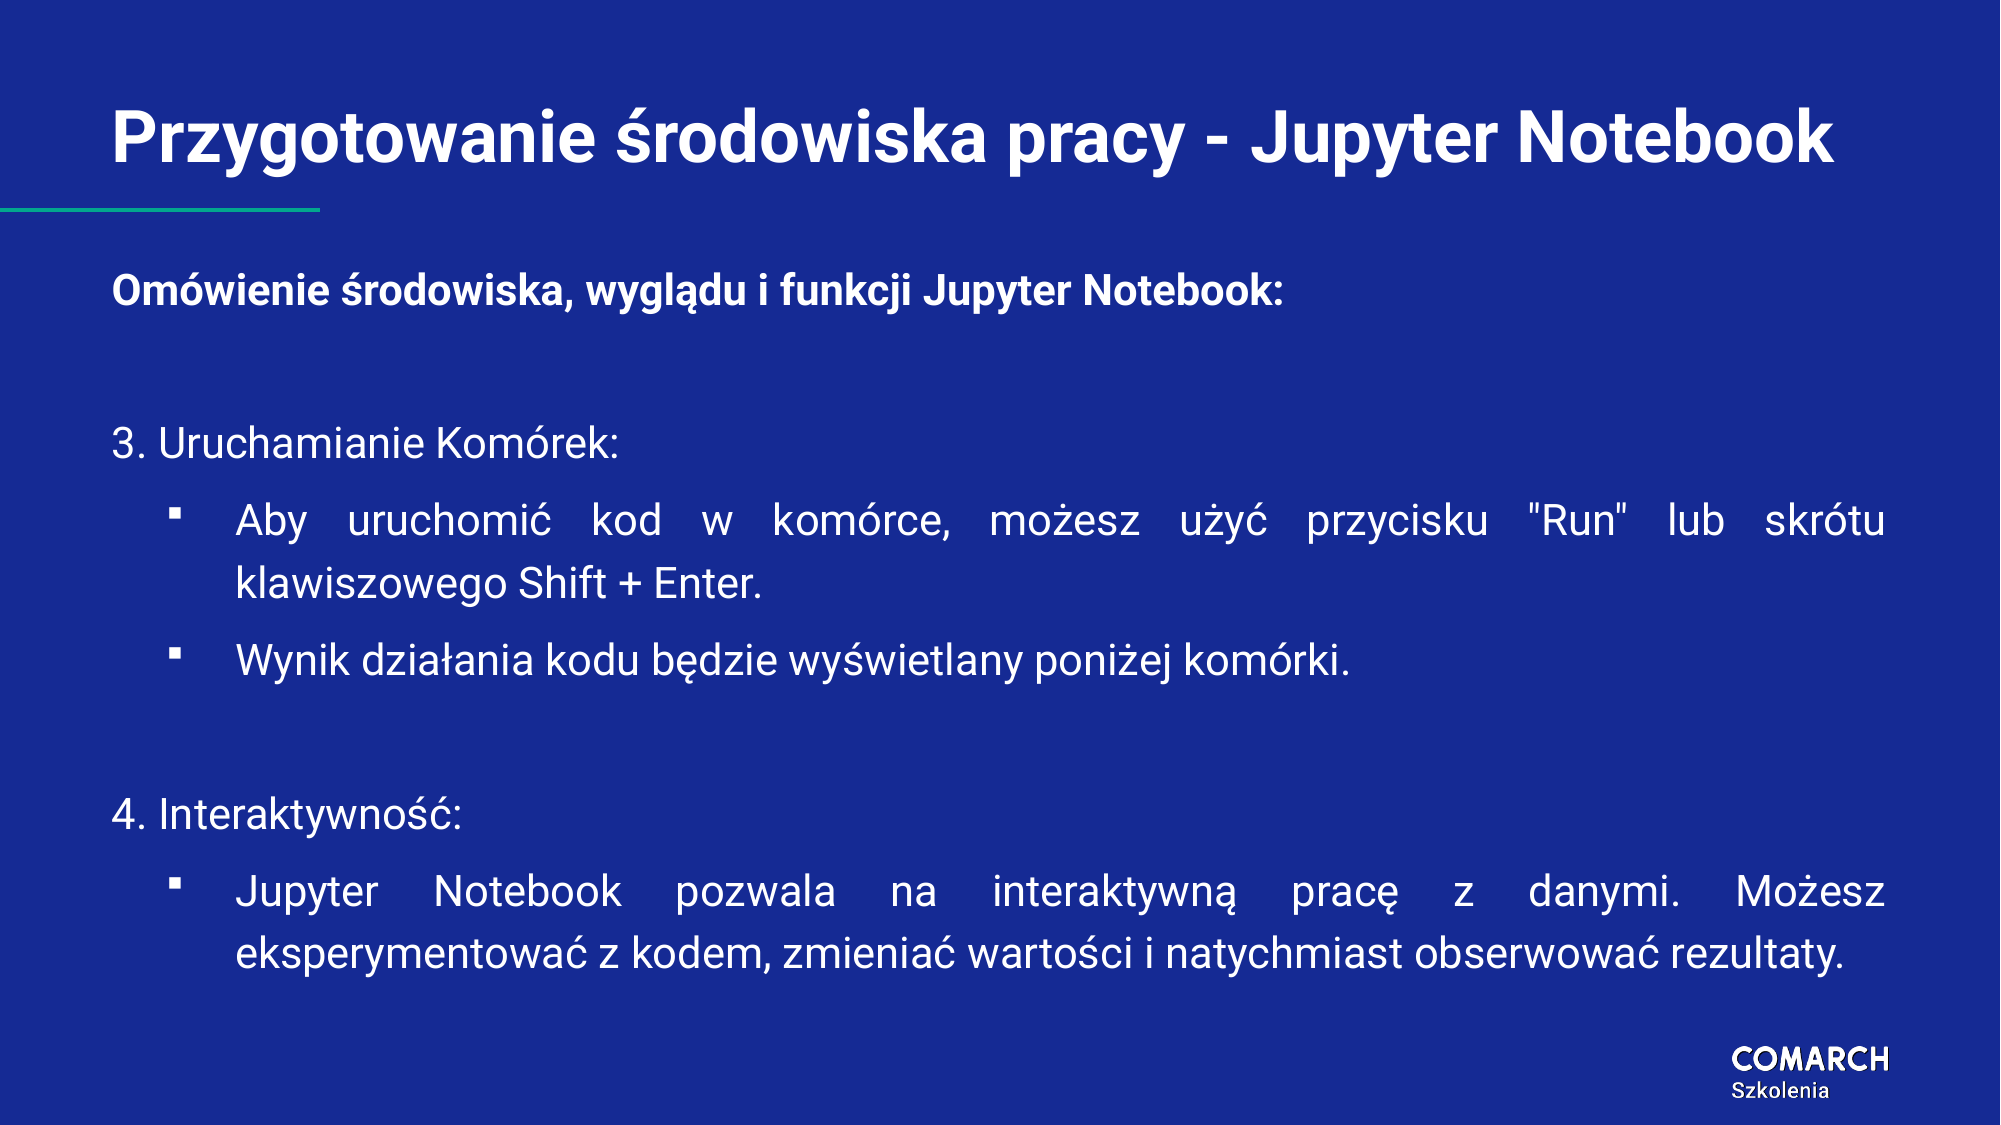

# Przygotowanie środowiska pracy - Jupyter Notebook
Omówienie środowiska, wyglądu i funkcji Jupyter Notebook:

3. Uruchamianie Komórek:
Aby uruchomić kod w komórce, możesz użyć przycisku "Run" lub skrótu klawiszowego Shift + Enter.
Wynik działania kodu będzie wyświetlany poniżej komórki.

4. Interaktywność:
Jupyter Notebook pozwala na interaktywną pracę z danymi. Możesz eksperymentować z kodem, zmieniać wartości i natychmiast obserwować rezultaty.